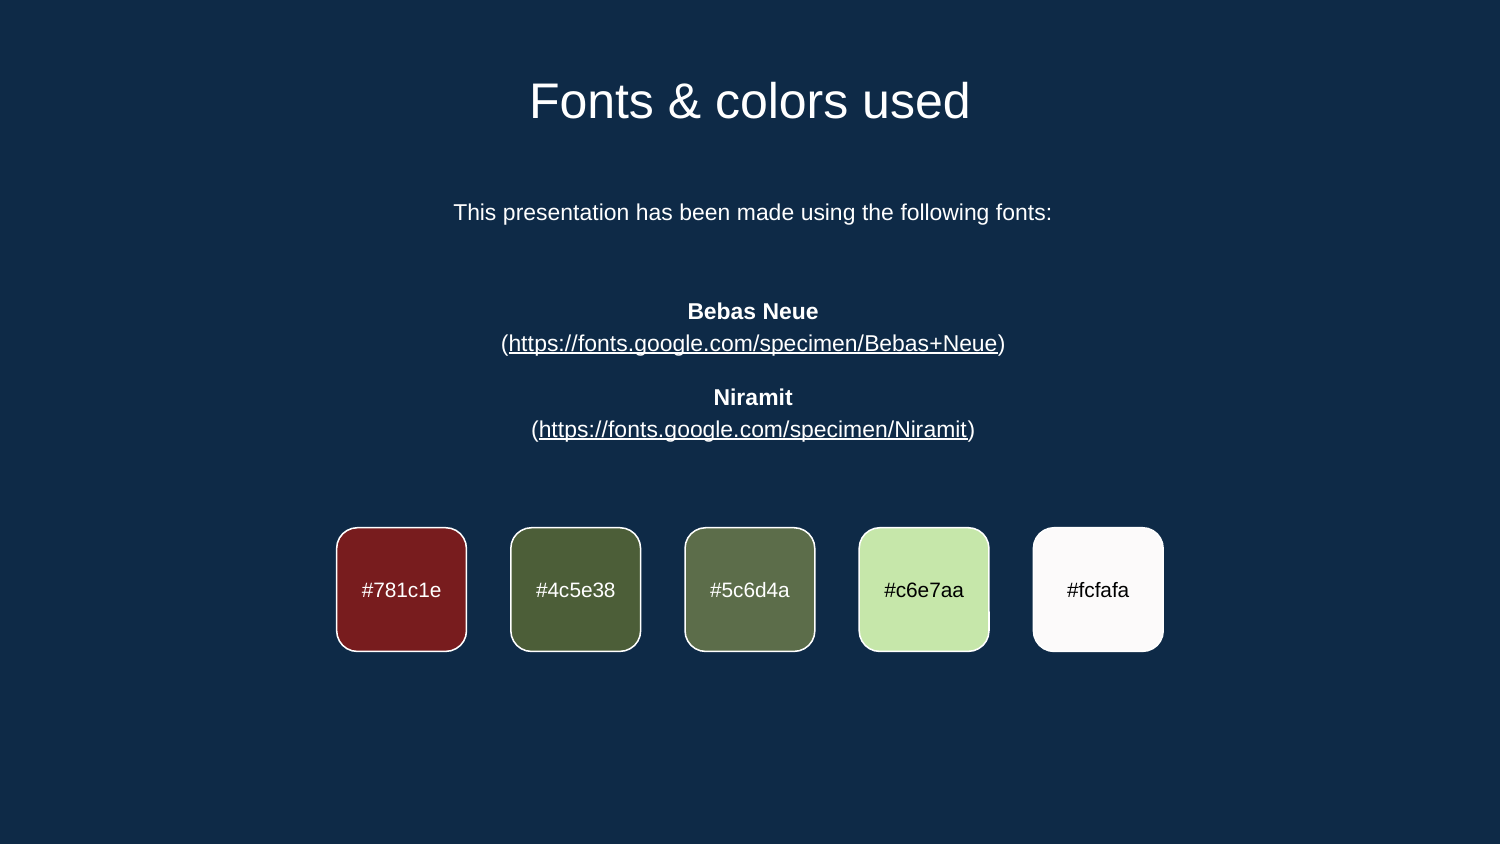

# Fonts & colors used
This presentation has been made using the following fonts:

Bebas Neue
(https://fonts.google.com/specimen/Bebas+Neue)

Niramit
(https://fonts.google.com/specimen/Niramit)

#781c1e
#4c5e38
#5c6d4a
#c6e7aa
#fcfafa